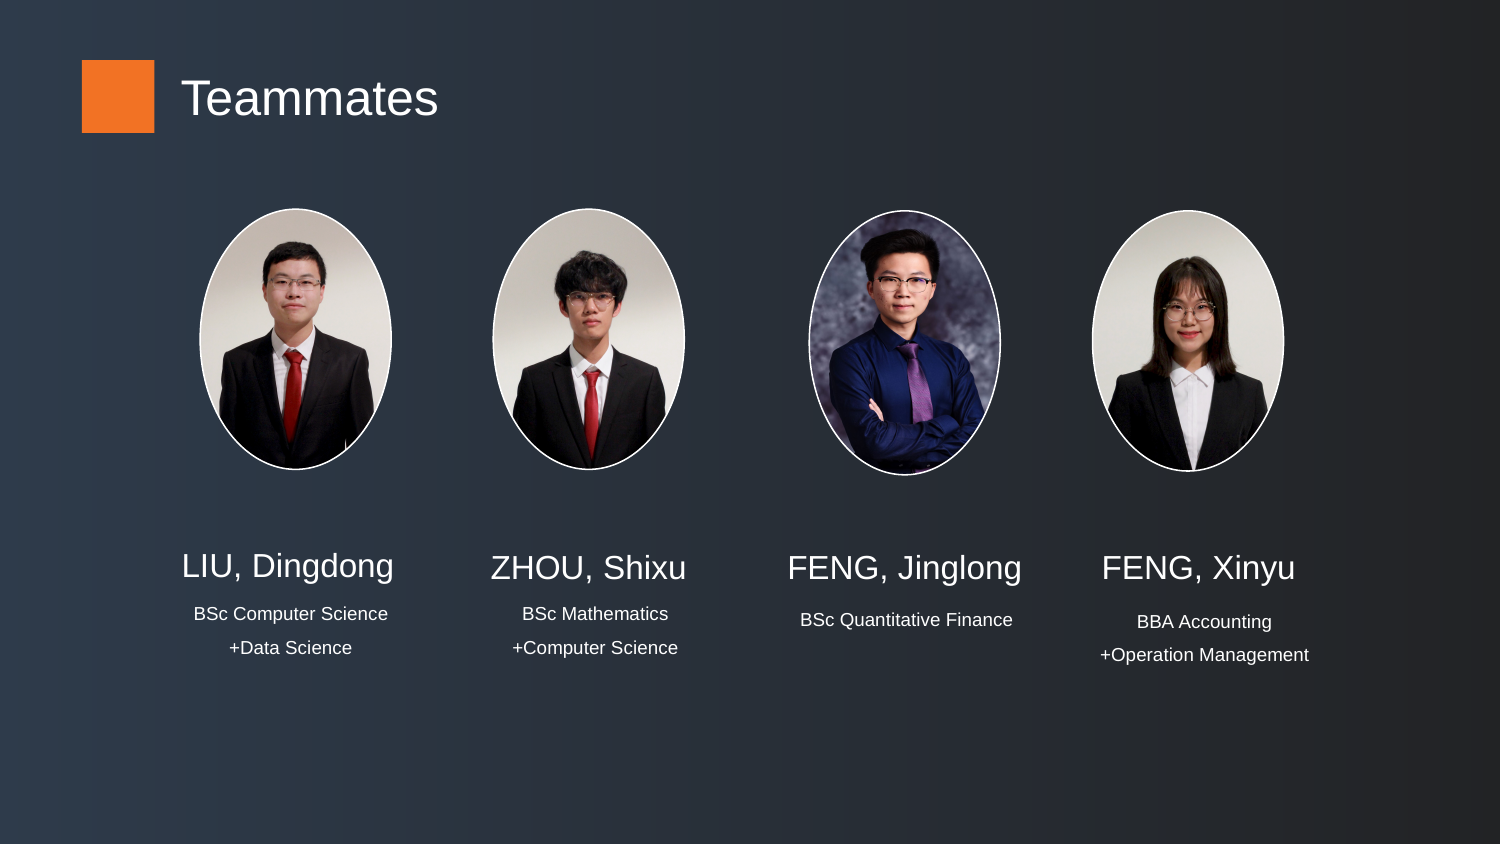

Teammates

LIU, Dingdong
ZHOU, Shixu
FENG, Jinglong
FENG, Xinyu
BSc Computer Science
+Data Science
BSc Mathematics
+Computer Science
BSc Quantitative Finance
BBA Accounting
+Operation Management